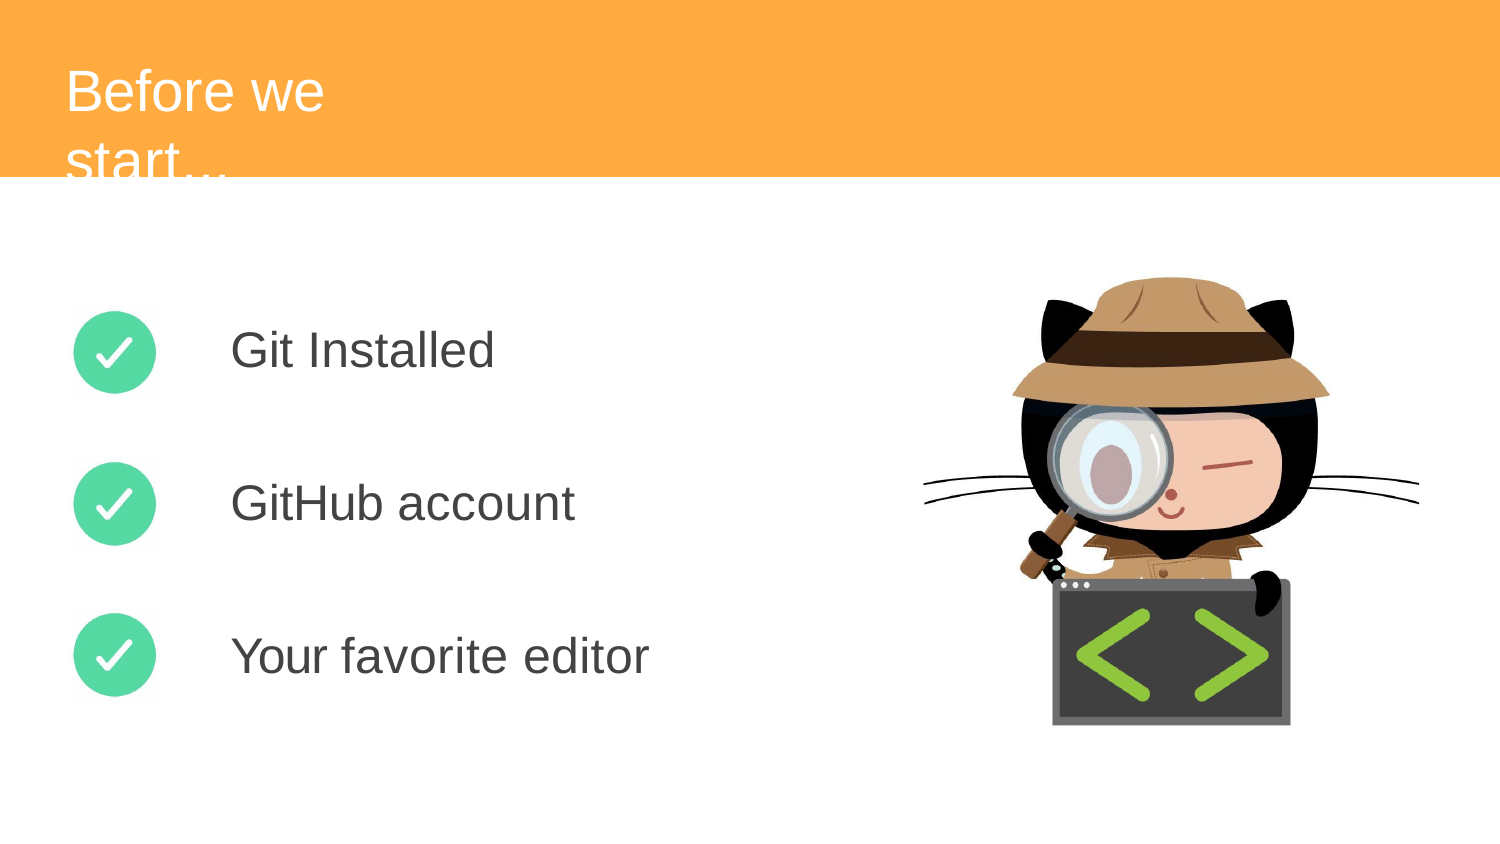

# Before we start...

Git Installed
GitHub account  Your favorite editor